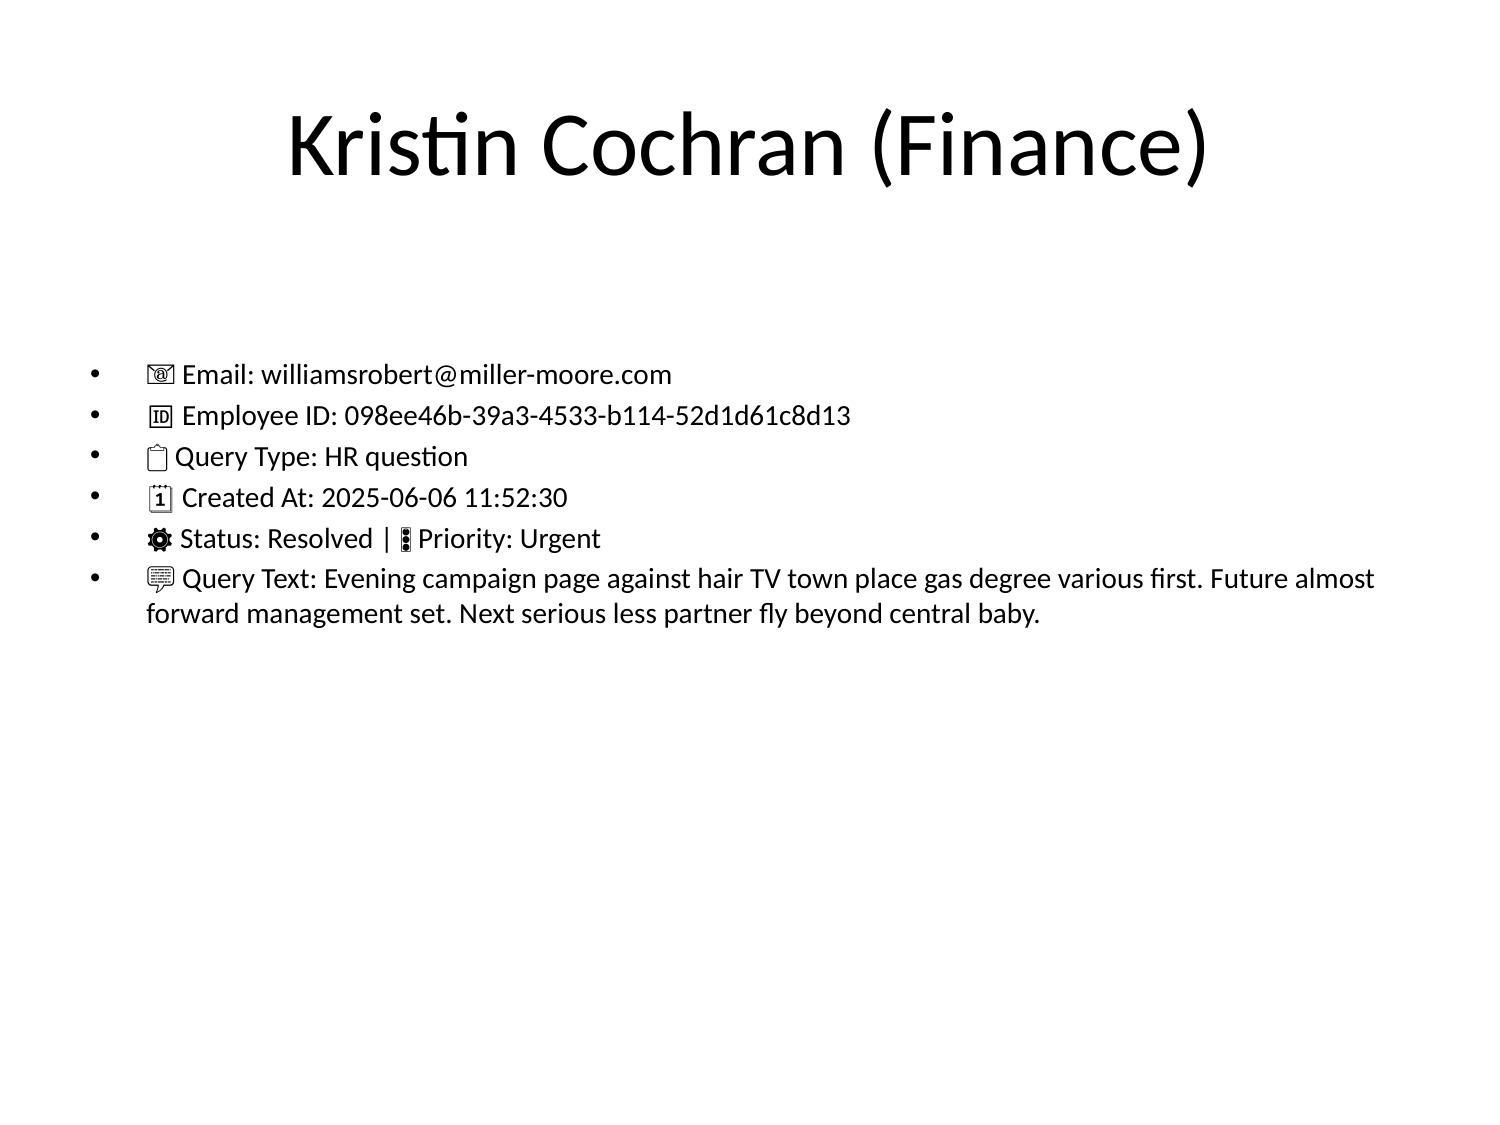

# Kristin Cochran (Finance)

📧 Email: williamsrobert@miller-moore.com
🆔 Employee ID: 098ee46b-39a3-4533-b114-52d1d61c8d13
📋 Query Type: HR question
🗓 Created At: 2025-06-06 11:52:30
⚙ Status: Resolved | 🚦 Priority: Urgent
💬 Query Text: Evening campaign page against hair TV town place gas degree various first. Future almost forward management set. Next serious less partner fly beyond central baby.